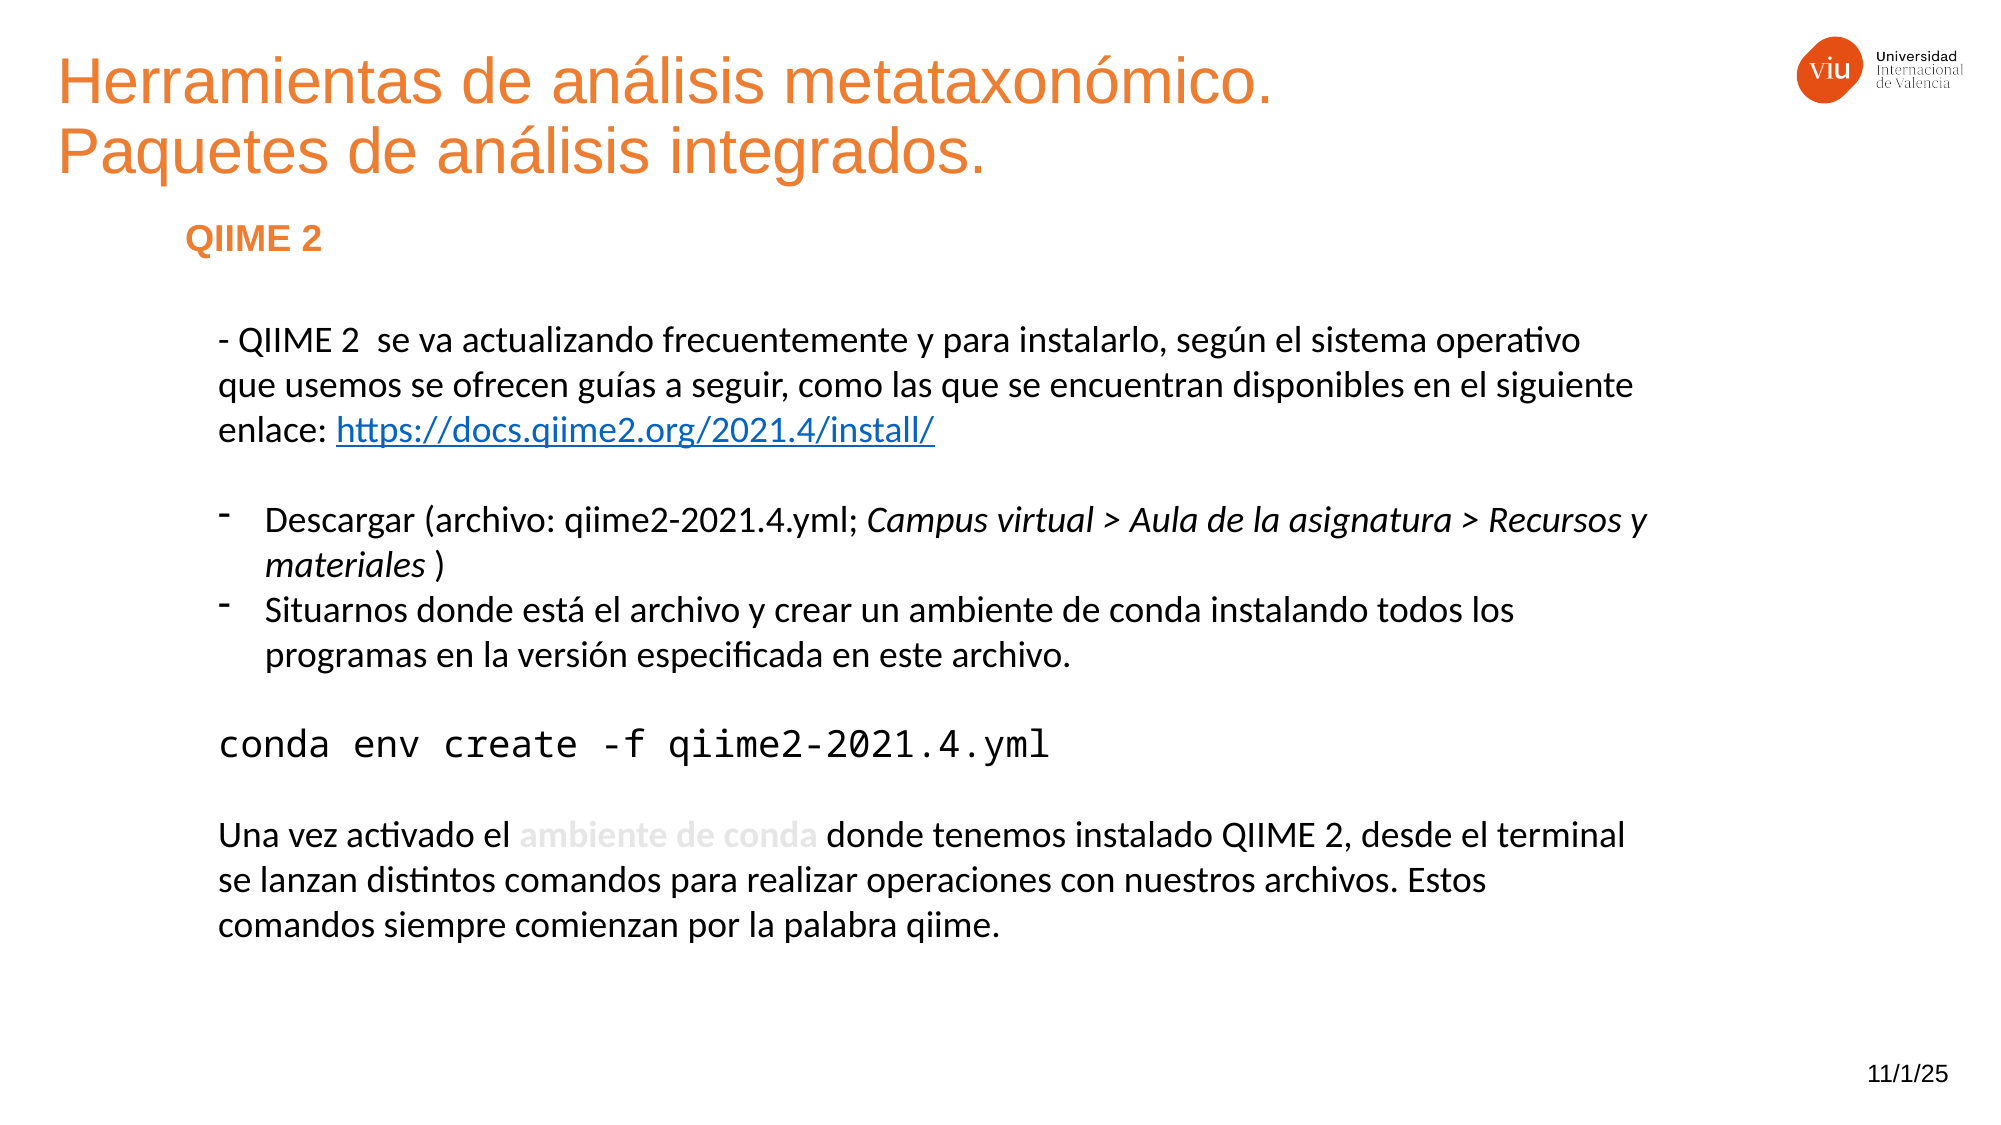

Herramientas de análisis metataxonómico. Paquetes de análisis integrados.
Herramientas de análisis metataxonómico. Paquetes de análisis integrados.
QIIME 2

- QIIME 2  se va actualizando frecuentemente y para instalarlo, según el sistema operativo que usemos se ofrecen guías a seguir, como las que se encuentran disponibles en el siguiente enlace: https://docs.qiime2.org/2021.4/install/

Descargar (archivo: qiime2-2021.4.yml; Campus virtual > Aula de la asignatura > Recursos y materiales )
Situarnos donde está el archivo y crear un ambiente de conda instalando todos los programas en la versión especificada en este archivo.

conda env create -f qiime2-2021.4.yml

Una vez activado el ambiente de conda donde tenemos instalado QIIME 2, desde el terminal se lanzan distintos comandos para realizar operaciones con nuestros archivos. Estos comandos siempre comienzan por la palabra qiime.